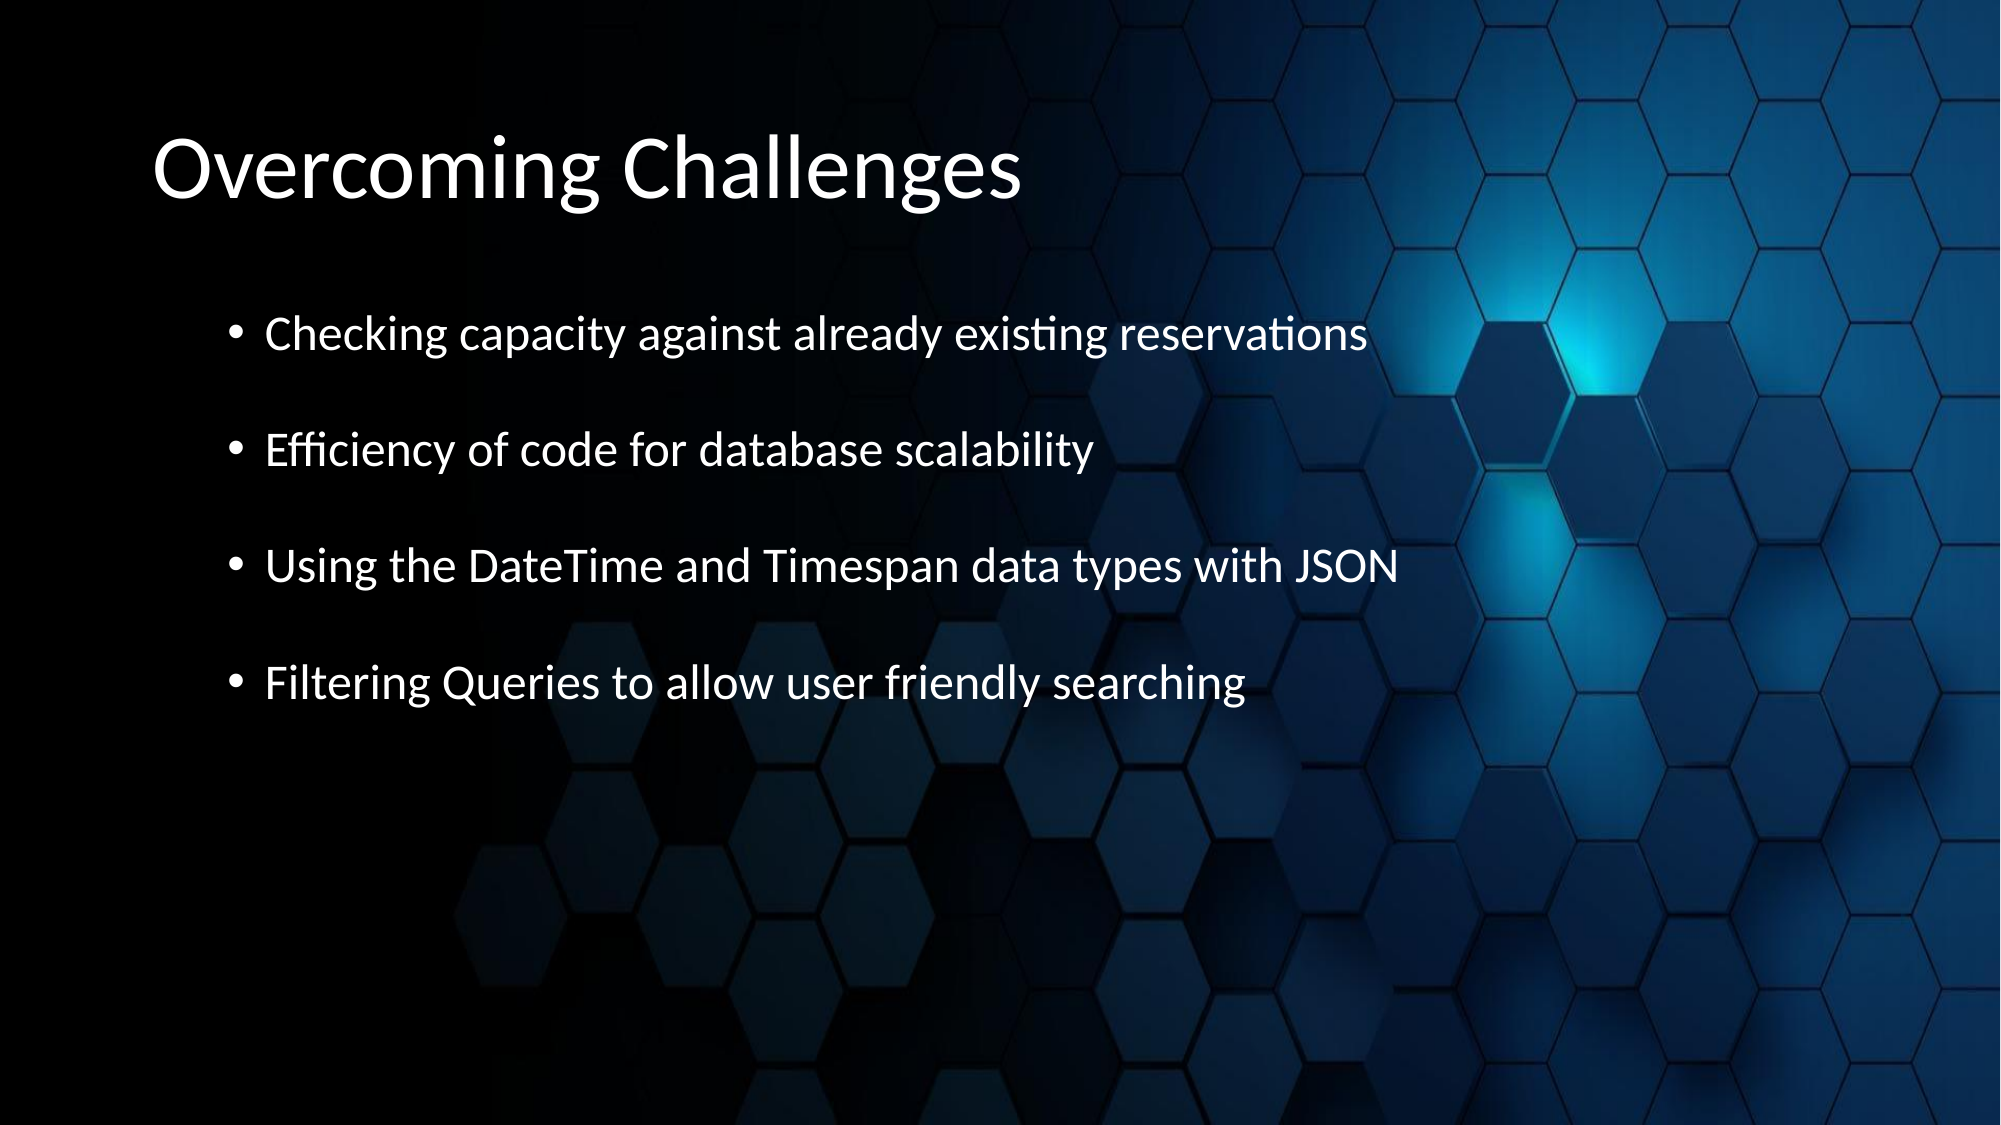

# Overcoming Challenges
Checking capacity against already existing reservations

Efficiency of code for database scalability

Using the DateTime and Timespan data types with JSON

Filtering Queries to allow user friendly searching